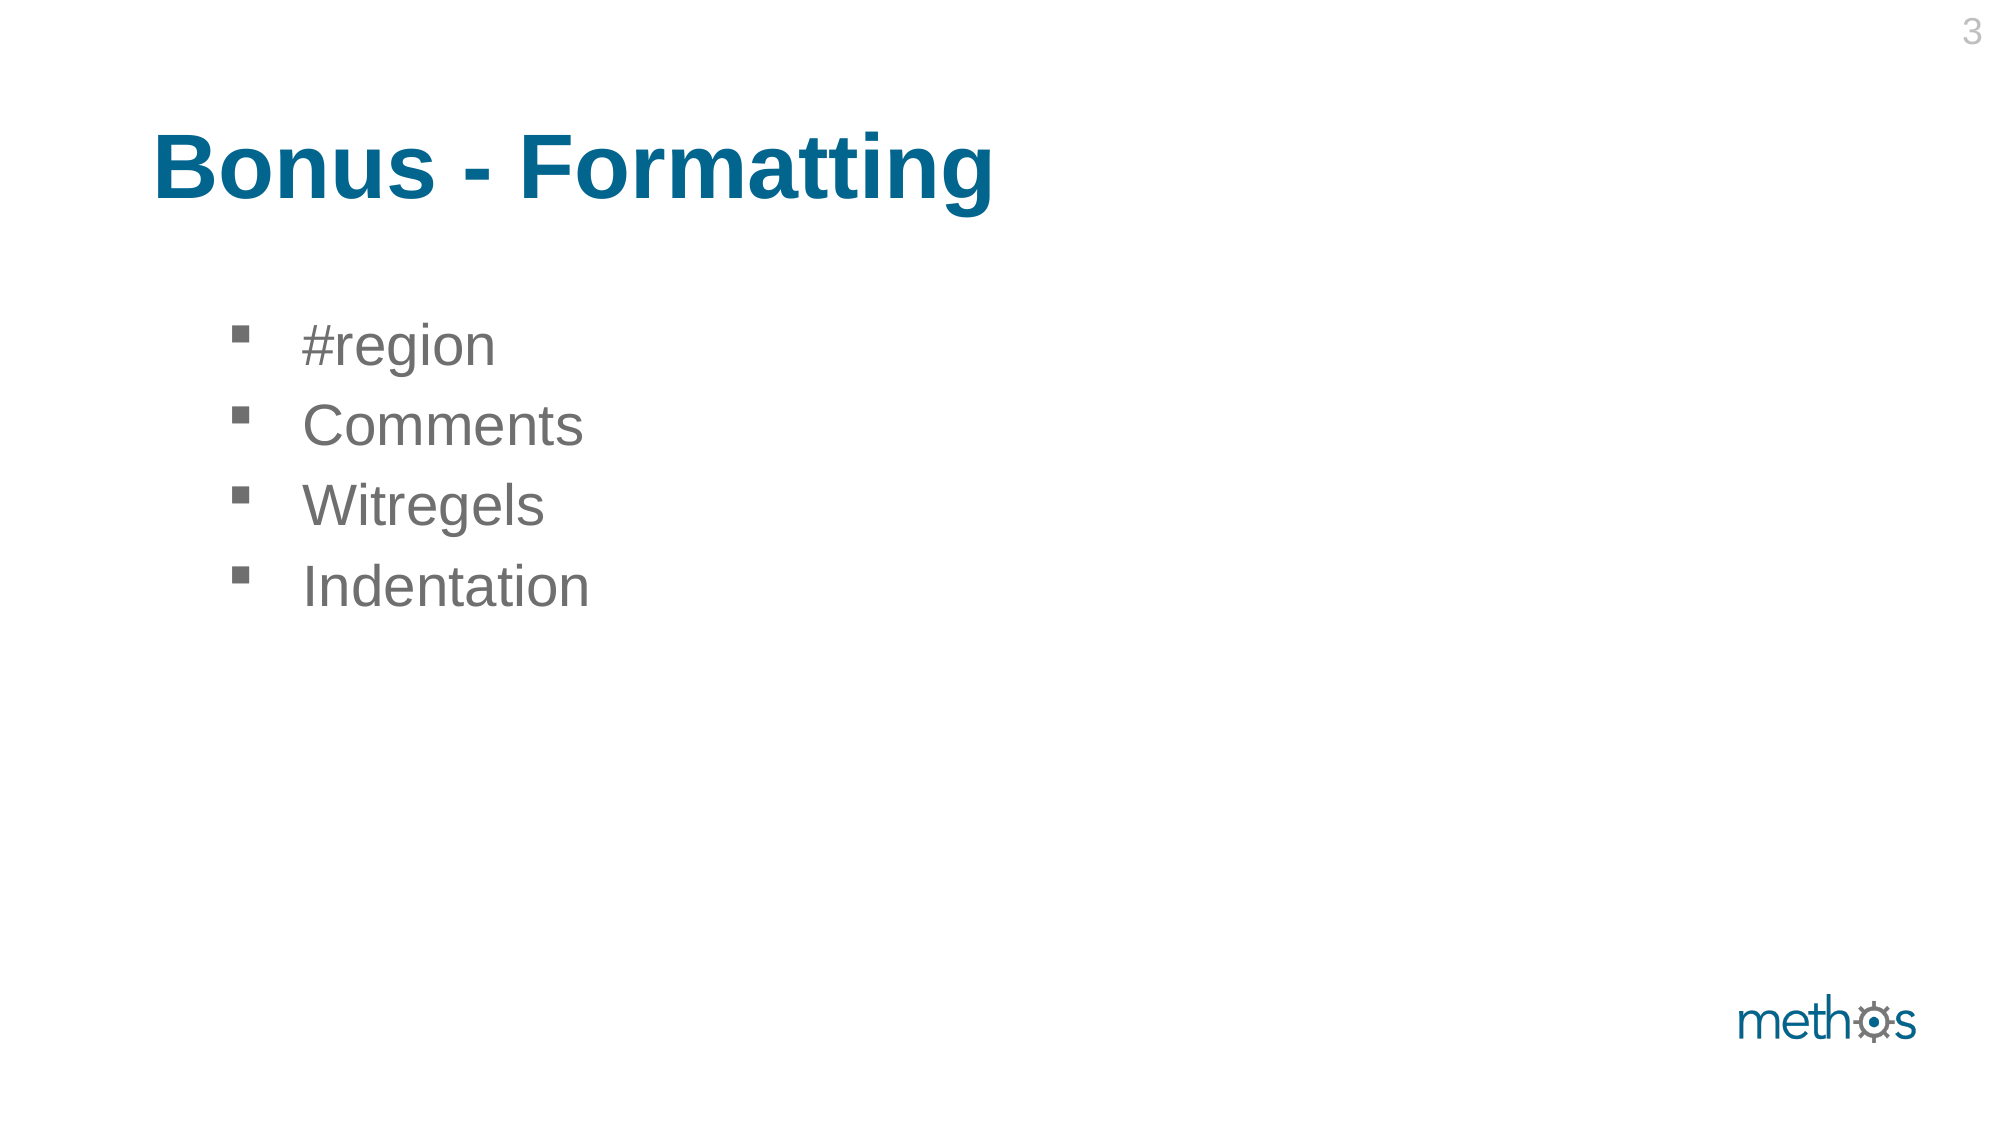

3
# Bonus - Formatting
#region
Comments
Witregels
Indentation